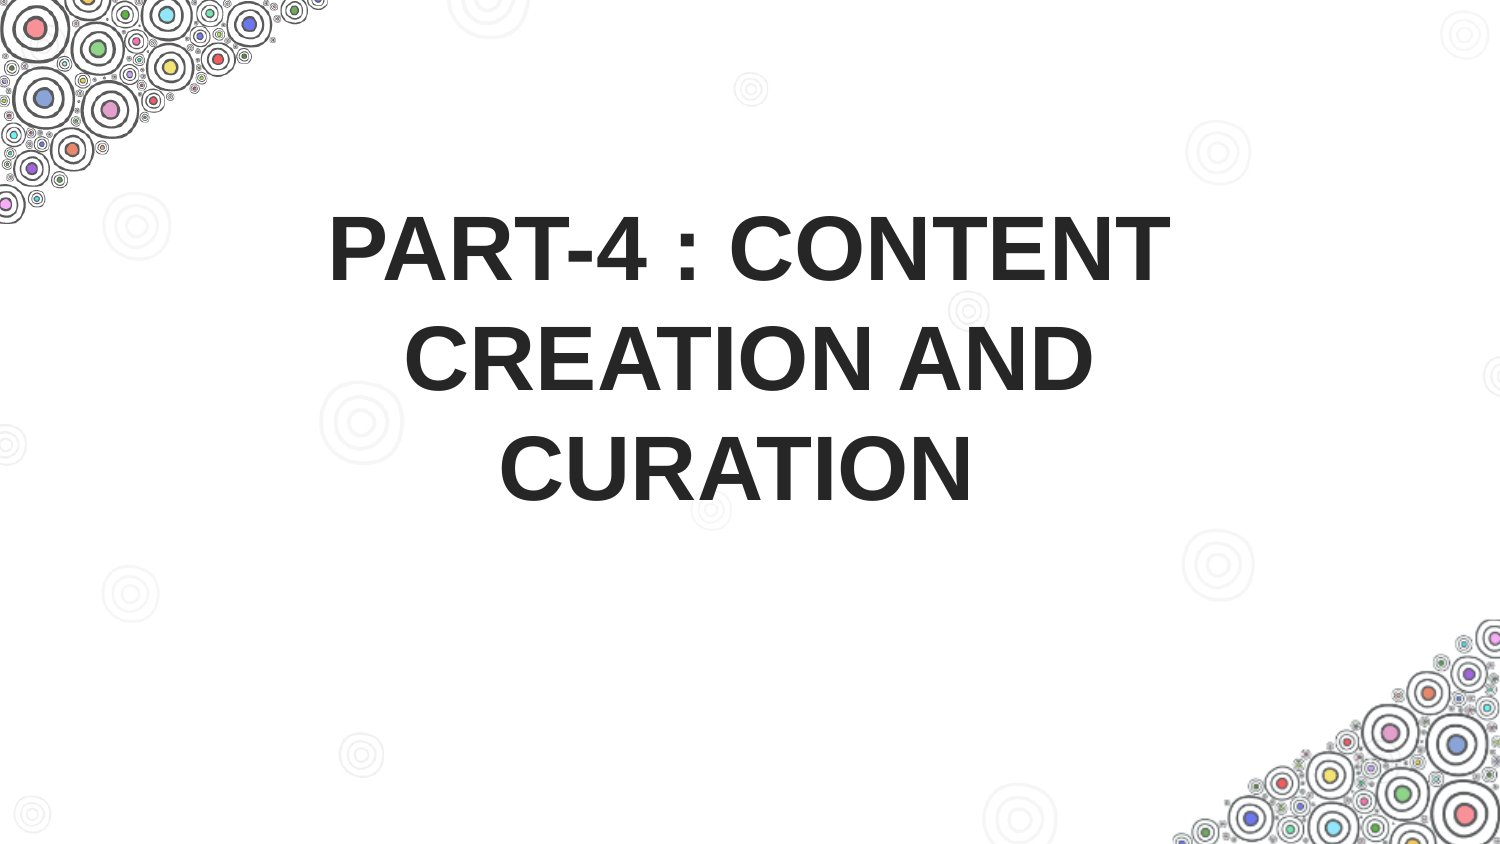

# part-4 : Content creation and curation